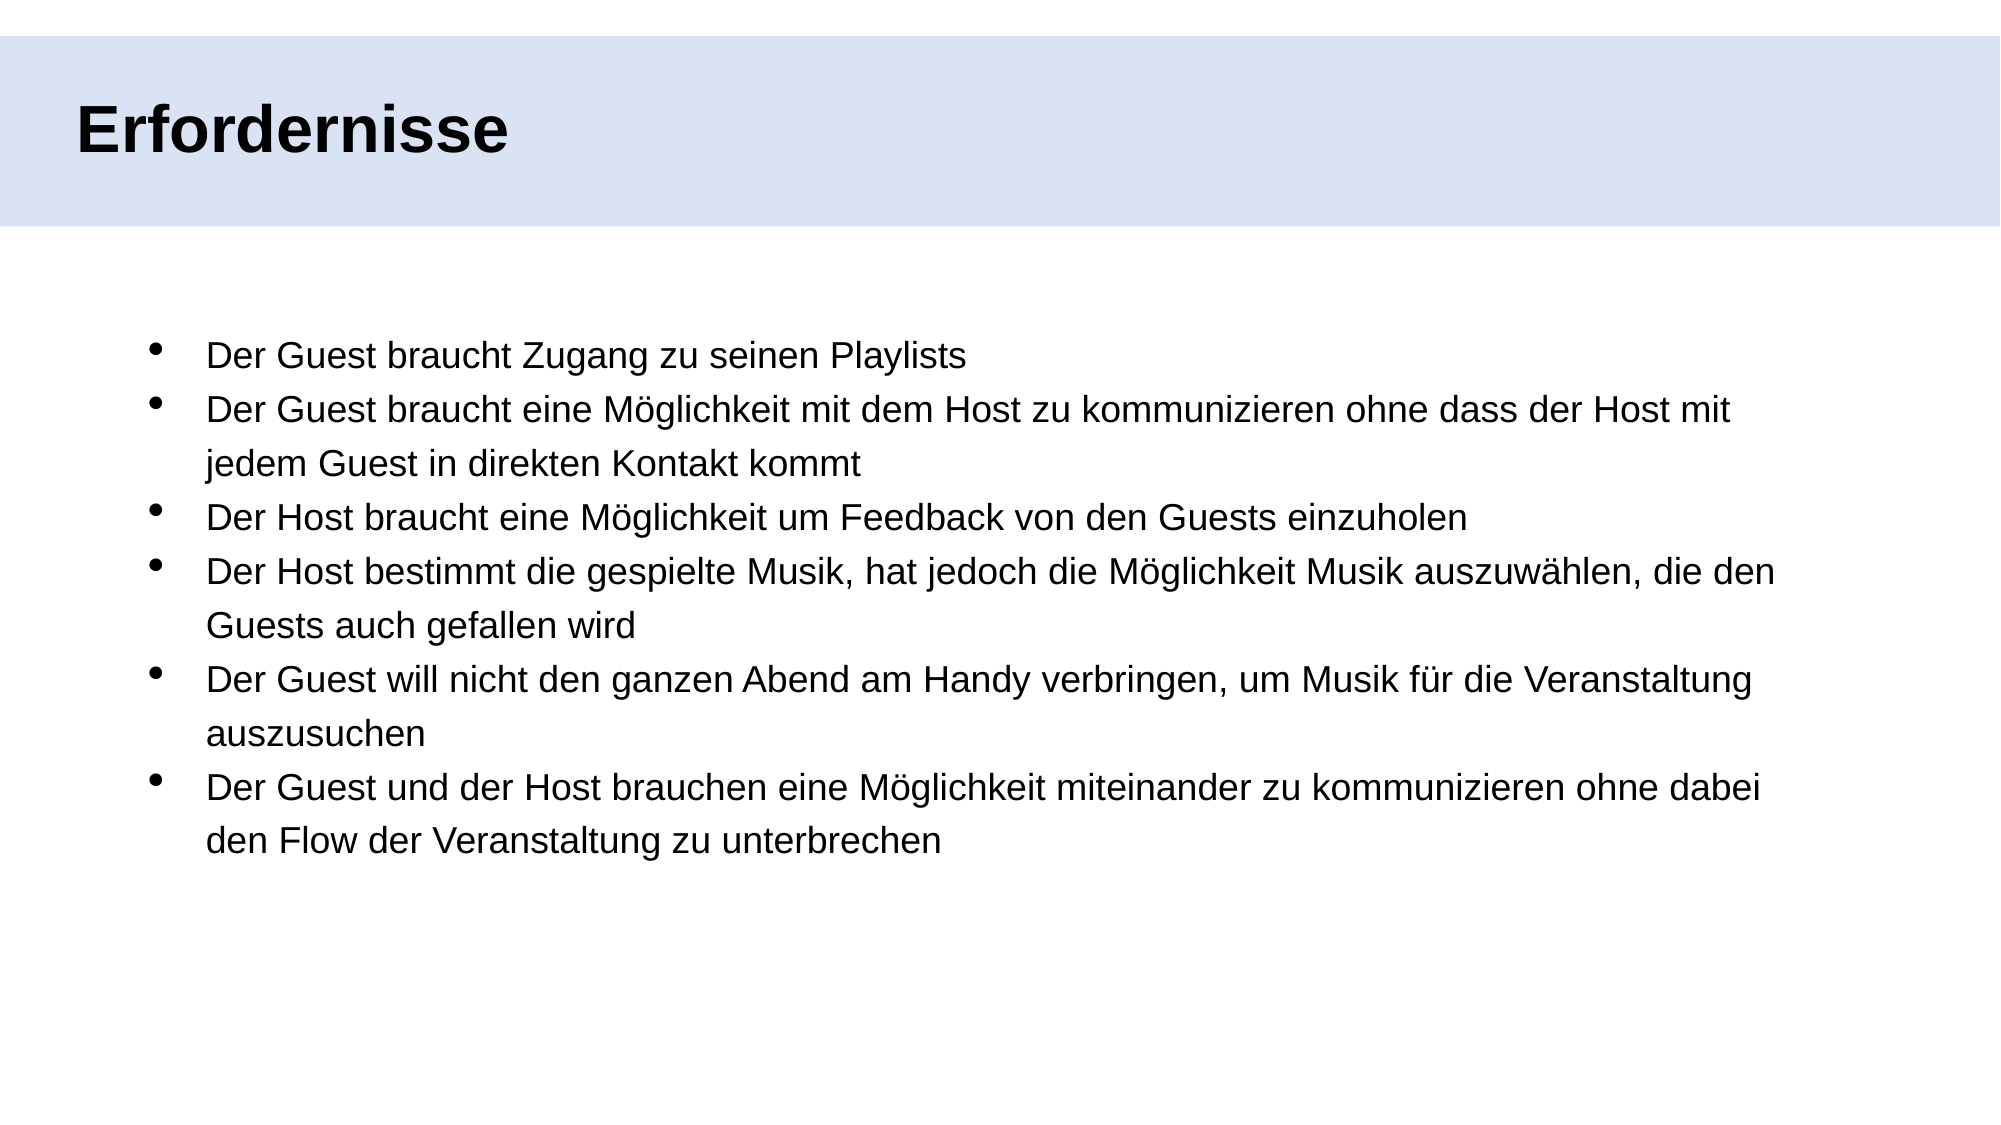

Erfordernisse
Der Guest braucht Zugang zu seinen Playlists
Der Guest braucht eine Möglichkeit mit dem Host zu kommunizieren ohne dass der Host mit jedem Guest in direkten Kontakt kommt
Der Host braucht eine Möglichkeit um Feedback von den Guests einzuholen
Der Host bestimmt die gespielte Musik, hat jedoch die Möglichkeit Musik auszuwählen, die den Guests auch gefallen wird
Der Guest will nicht den ganzen Abend am Handy verbringen, um Musik für die Veranstaltung auszusuchen
Der Guest und der Host brauchen eine Möglichkeit miteinander zu kommunizieren ohne dabei den Flow der Veranstaltung zu unterbrechen